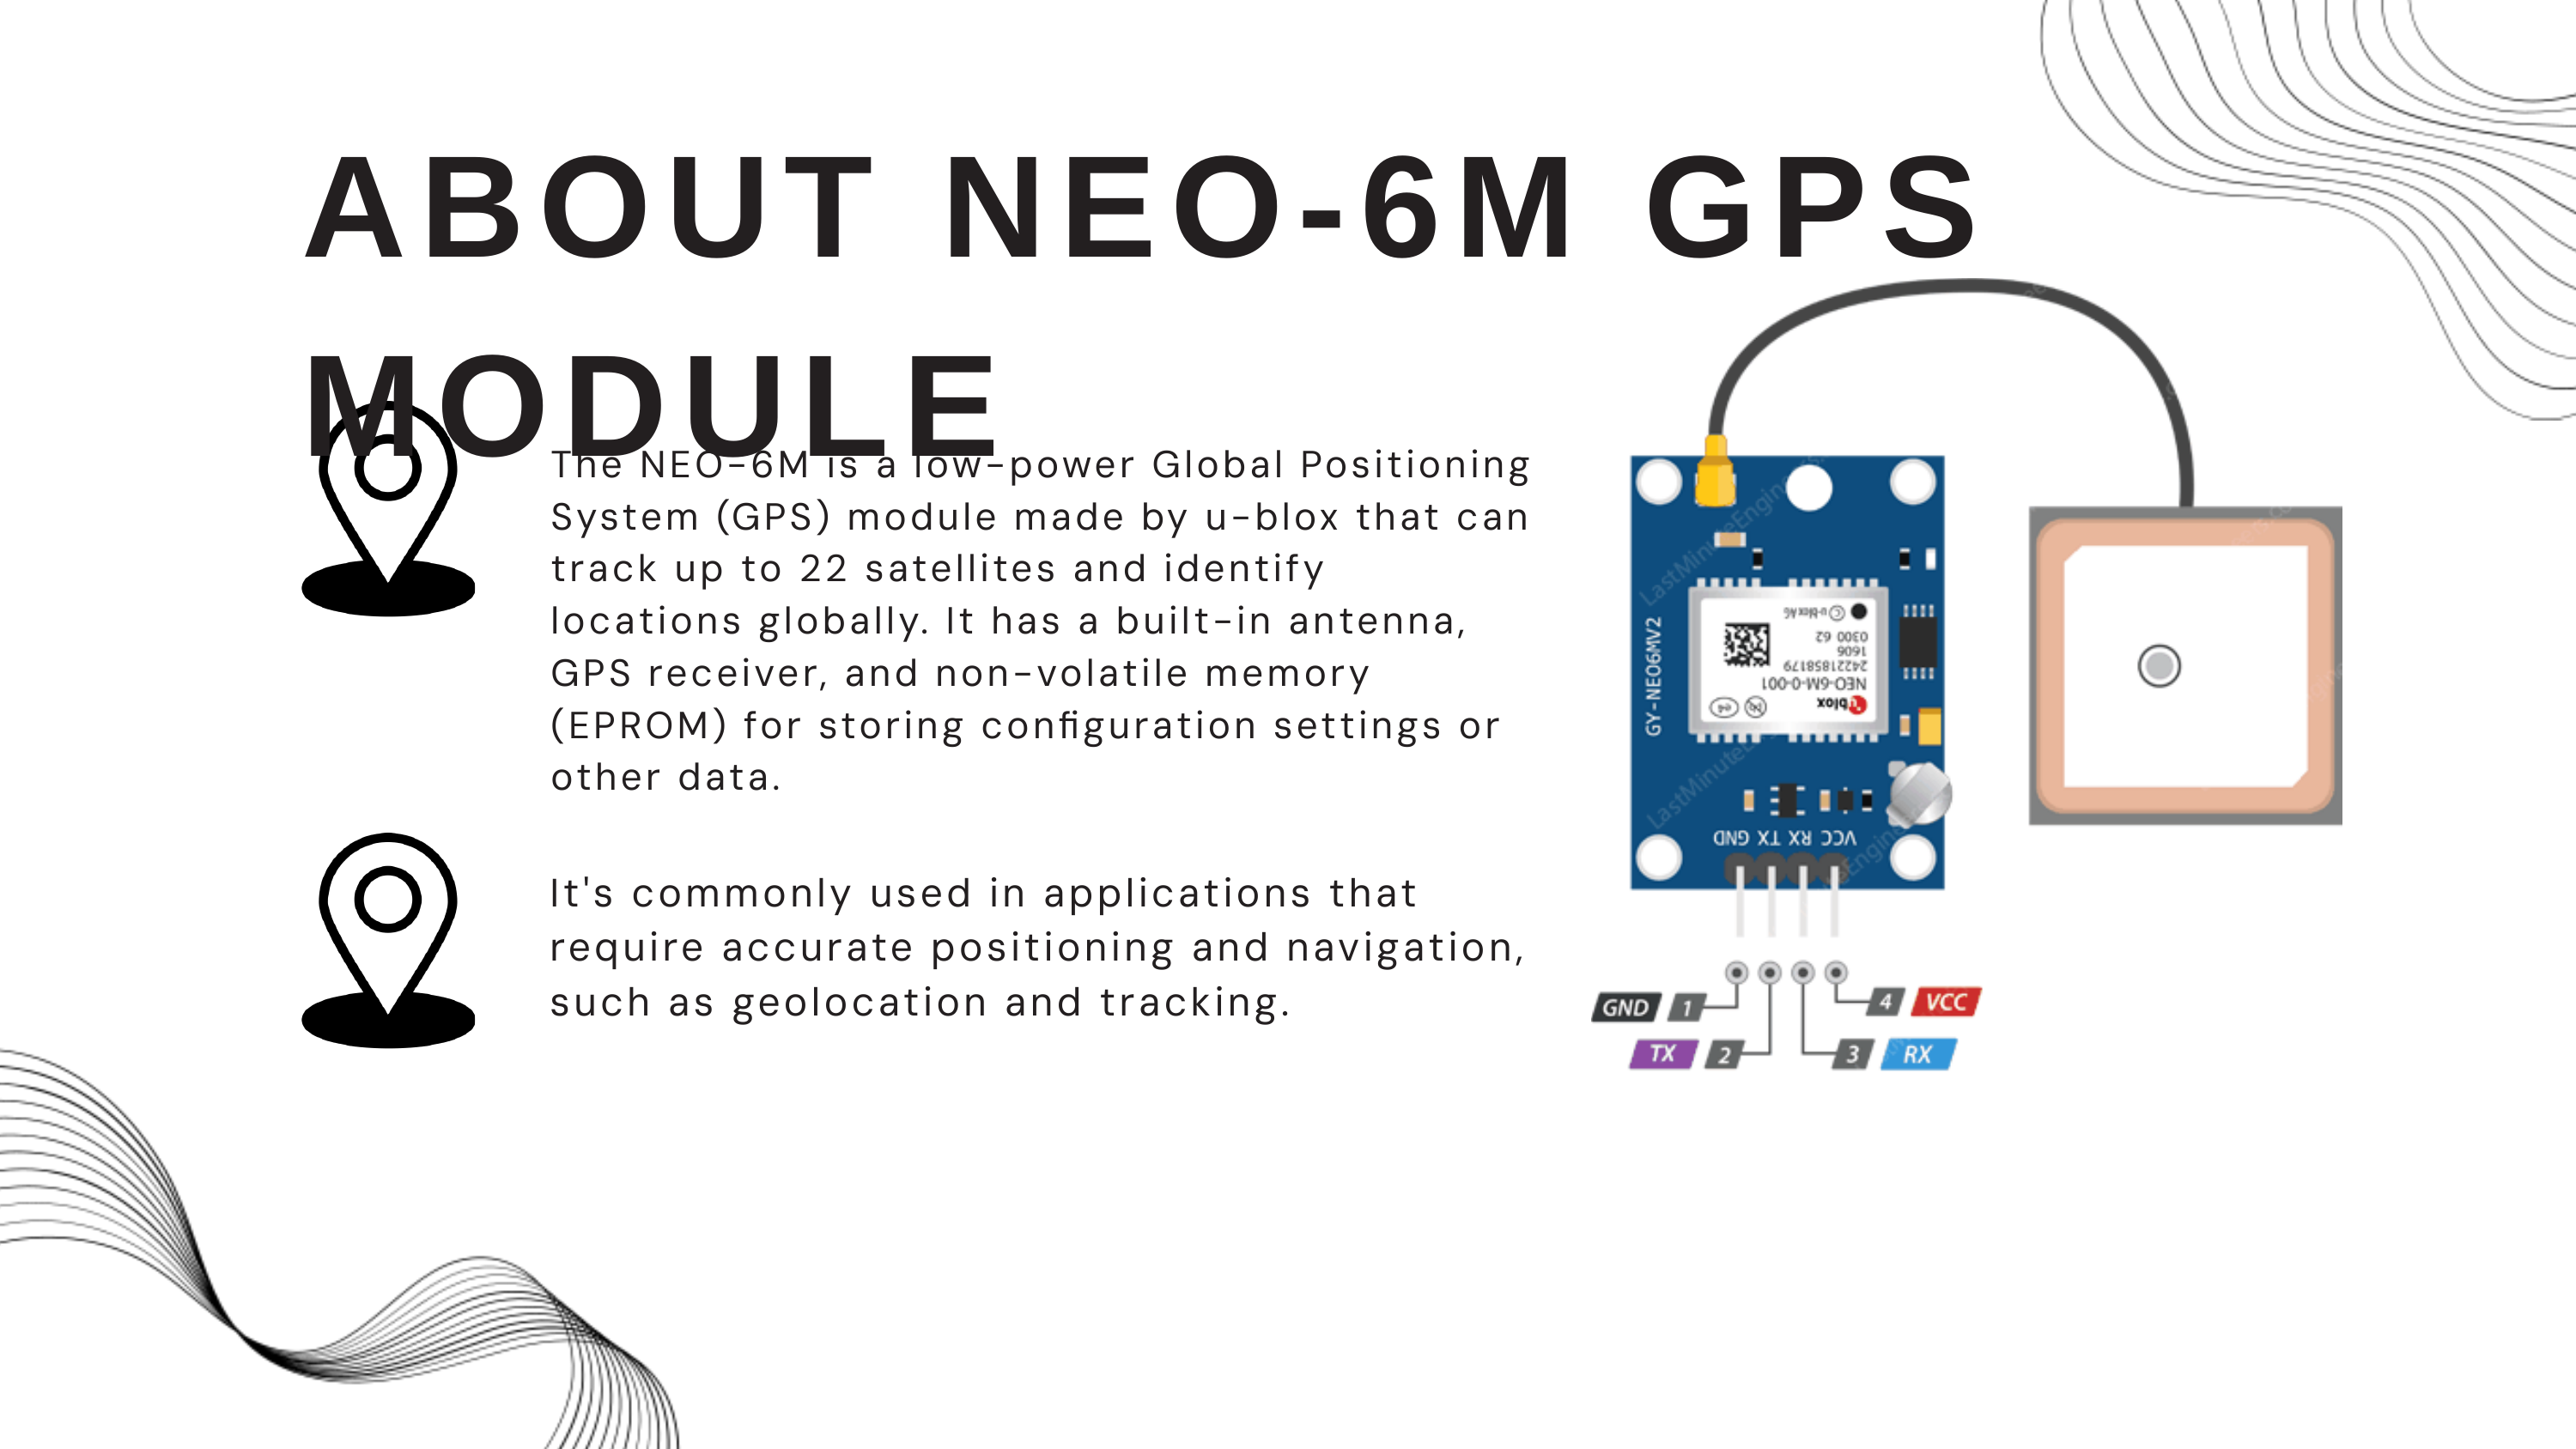

ABOUT NEO-6M GPS MODULE

The NEO-6M is a low-power Global Positioning System (GPS) module made by u-blox that can track up to 22 satellites and identify locations globally. It has a built-in antenna, GPS receiver, and non-volatile memory (EPROM) for storing configuration settings or other data.

It's commonly used in applications that require accurate positioning and navigation, such as geolocation and tracking.